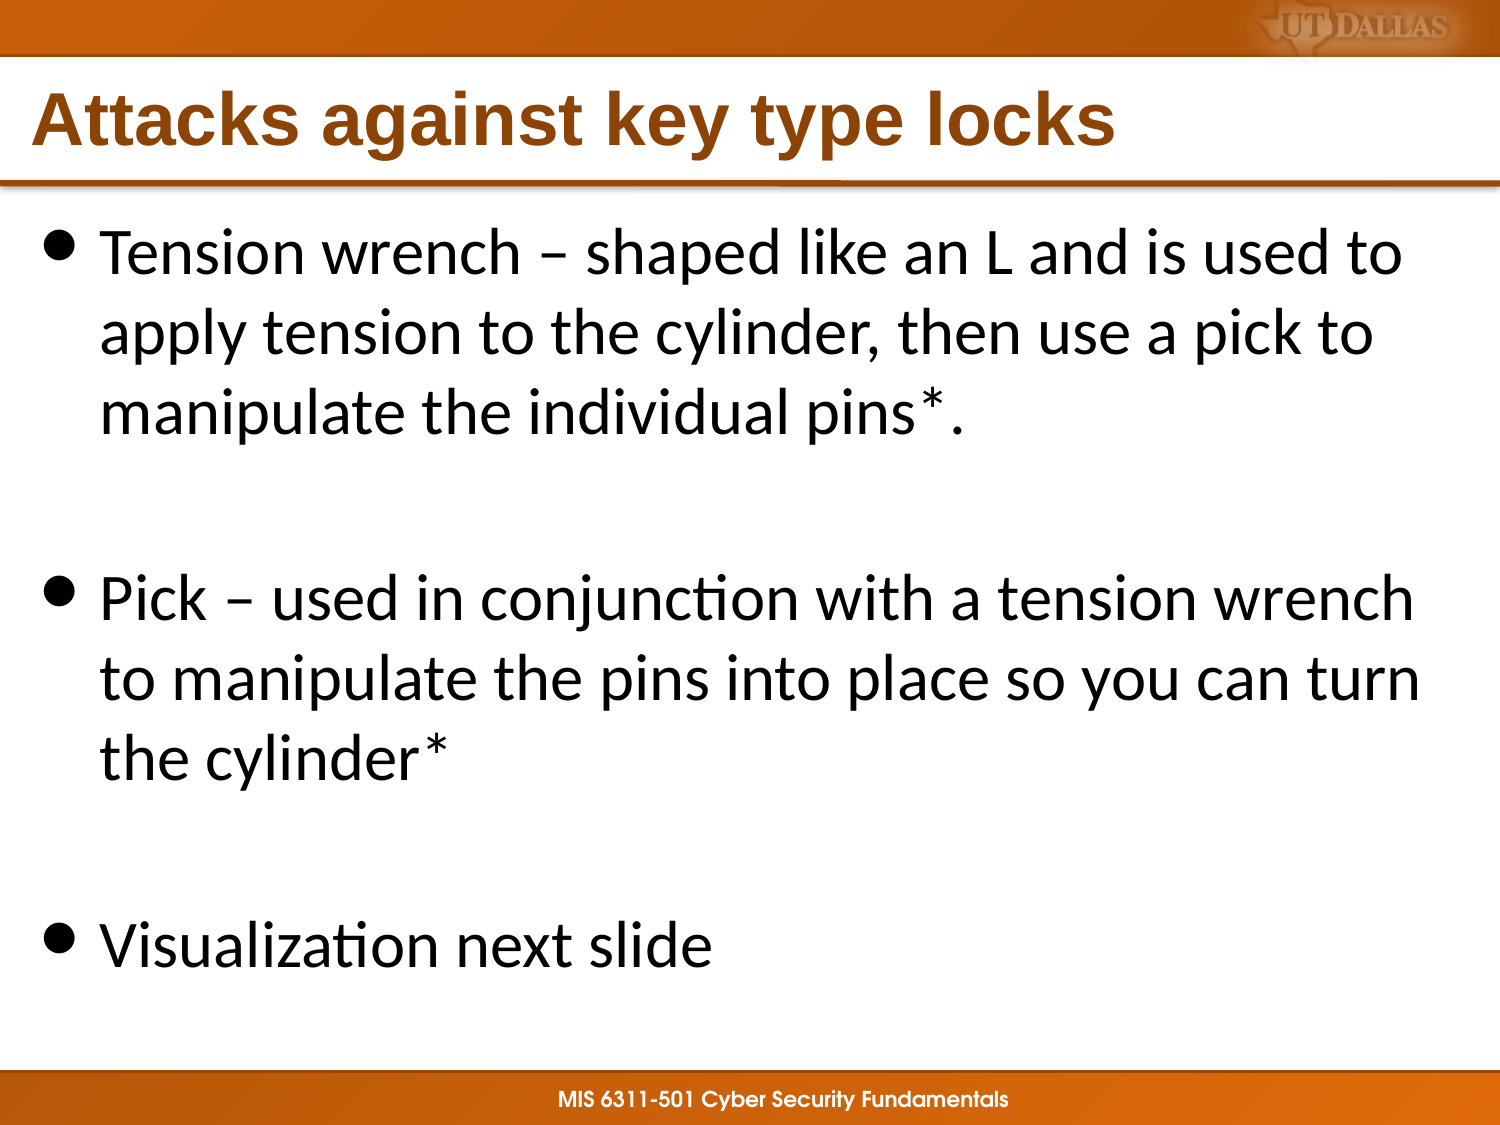

# Attacks against key type locks
Tension wrench – shaped like an L and is used to apply tension to the cylinder, then use a pick to manipulate the individual pins*.

Pick – used in conjunction with a tension wrench to manipulate the pins into place so you can turn the cylinder*

Visualization next slide